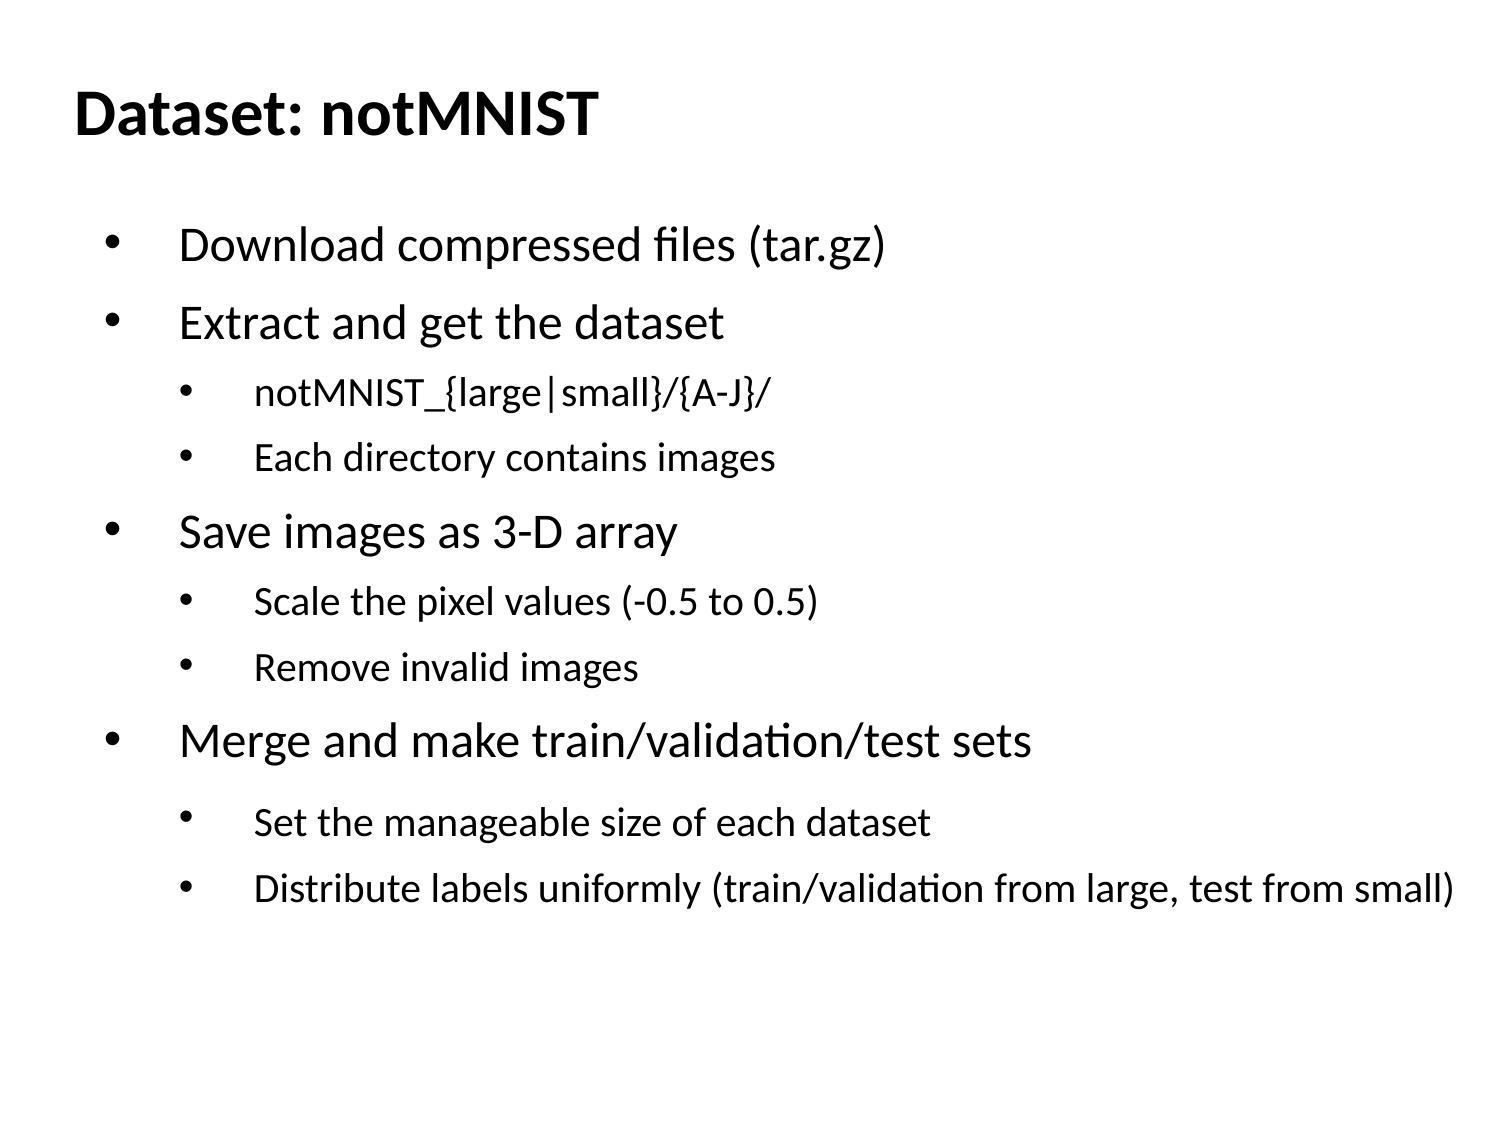

Dataset: notMNIST
Download compressed files (tar.gz)
Extract and get the dataset
notMNIST_{large|small}/{A-J}/
Each directory contains images
Save images as 3-D array
Scale the pixel values (-0.5 to 0.5)
Remove invalid images
Merge and make train/validation/test sets
Set the manageable size of each dataset
Distribute labels uniformly (train/validation from large, test from small)